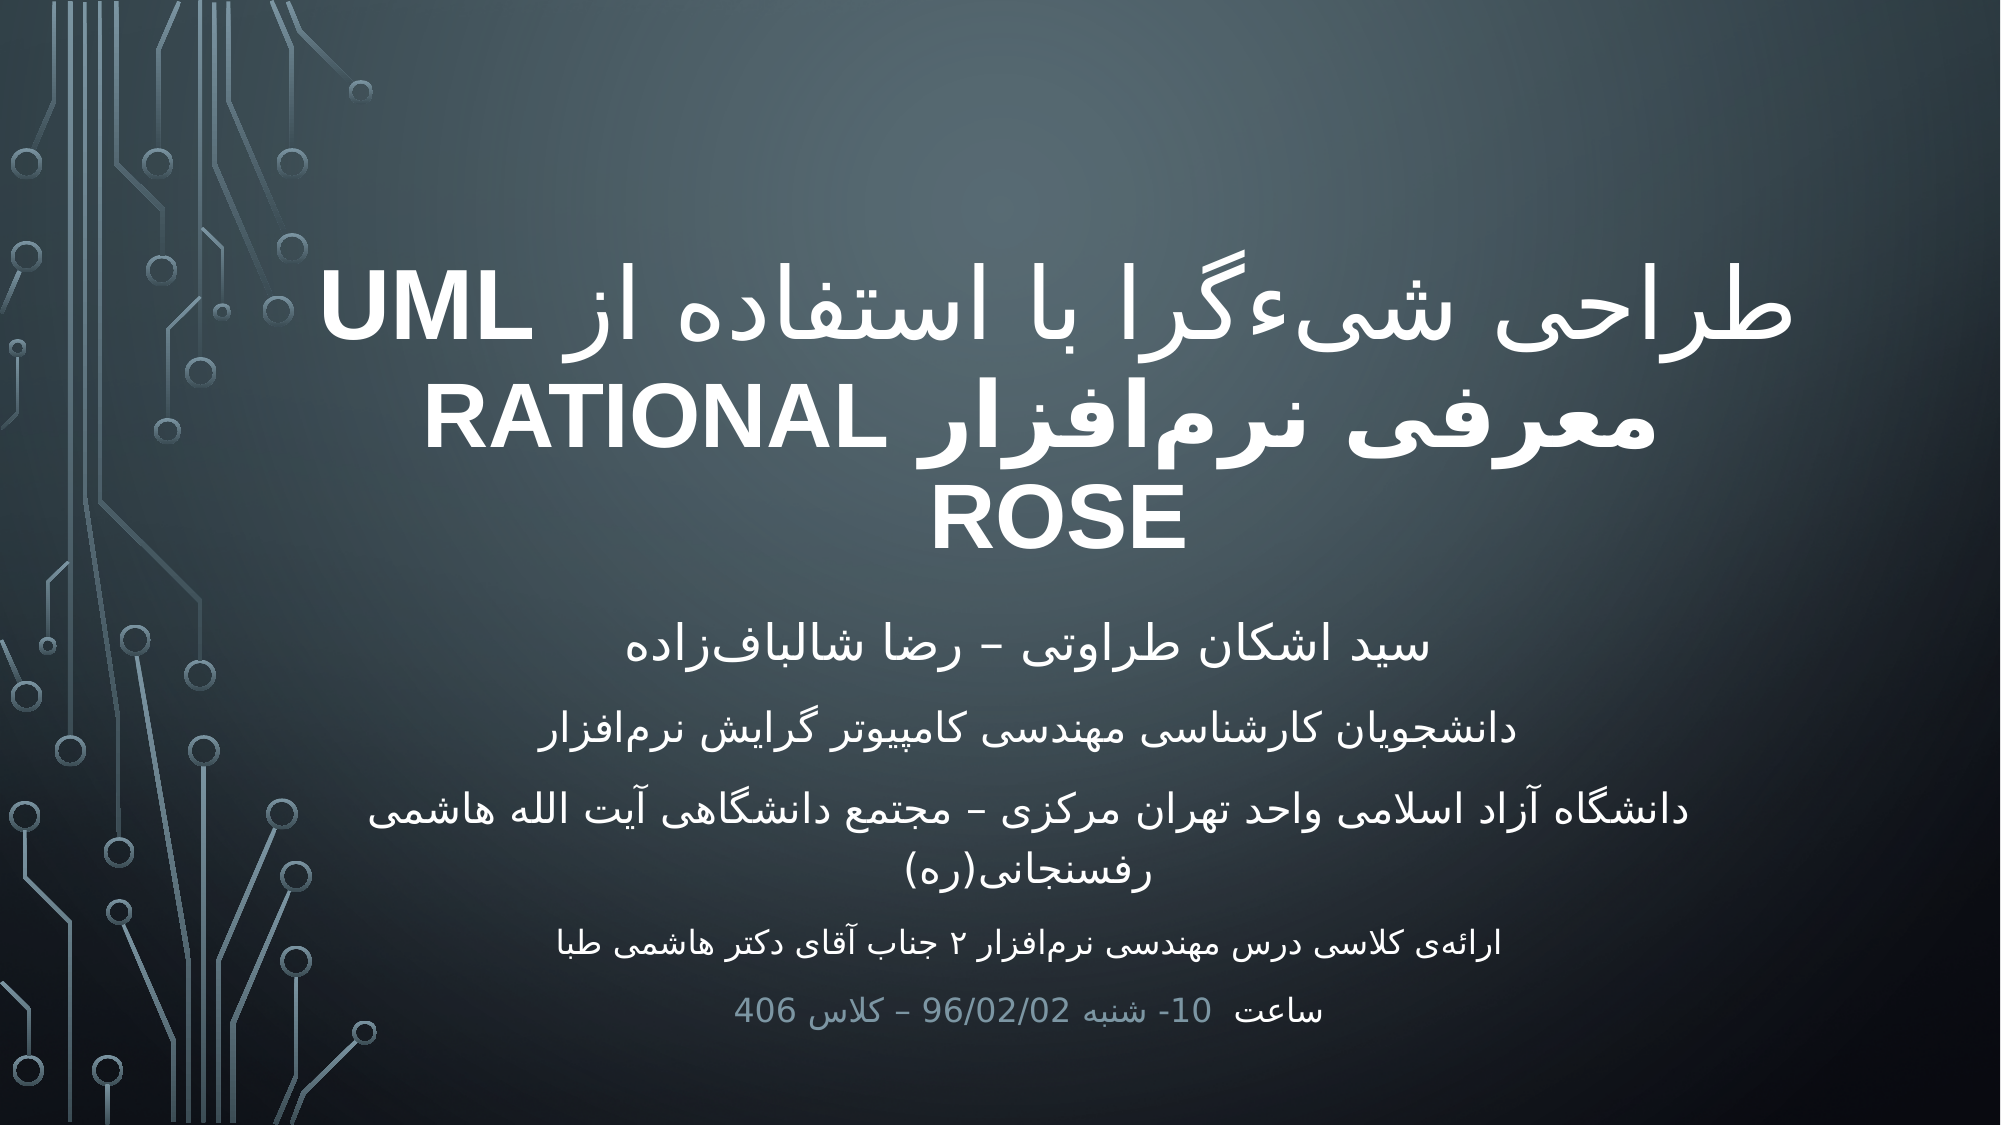

# طراحی شیءگرا با استفاده از UML  معرفی نرم‌افزار Rational Rose
سید اشکان طراوتی – رضا شالباف‌زاده
دانشجویان کارشناسی مهندسی کامپیوتر گرایش نرم‌افزار
دانشگاه آزاد اسلامی واحد تهران مرکزی – مجتمع دانشگاهی آیت الله هاشمی رفسنجانی(ره)
ارائه‌ی کلاسی درس مهندسی نرم‌افزار ۲ جناب آقای دکتر هاشمی طبا
ساعت  10- شنبه 96/02/02 – کلاس 406